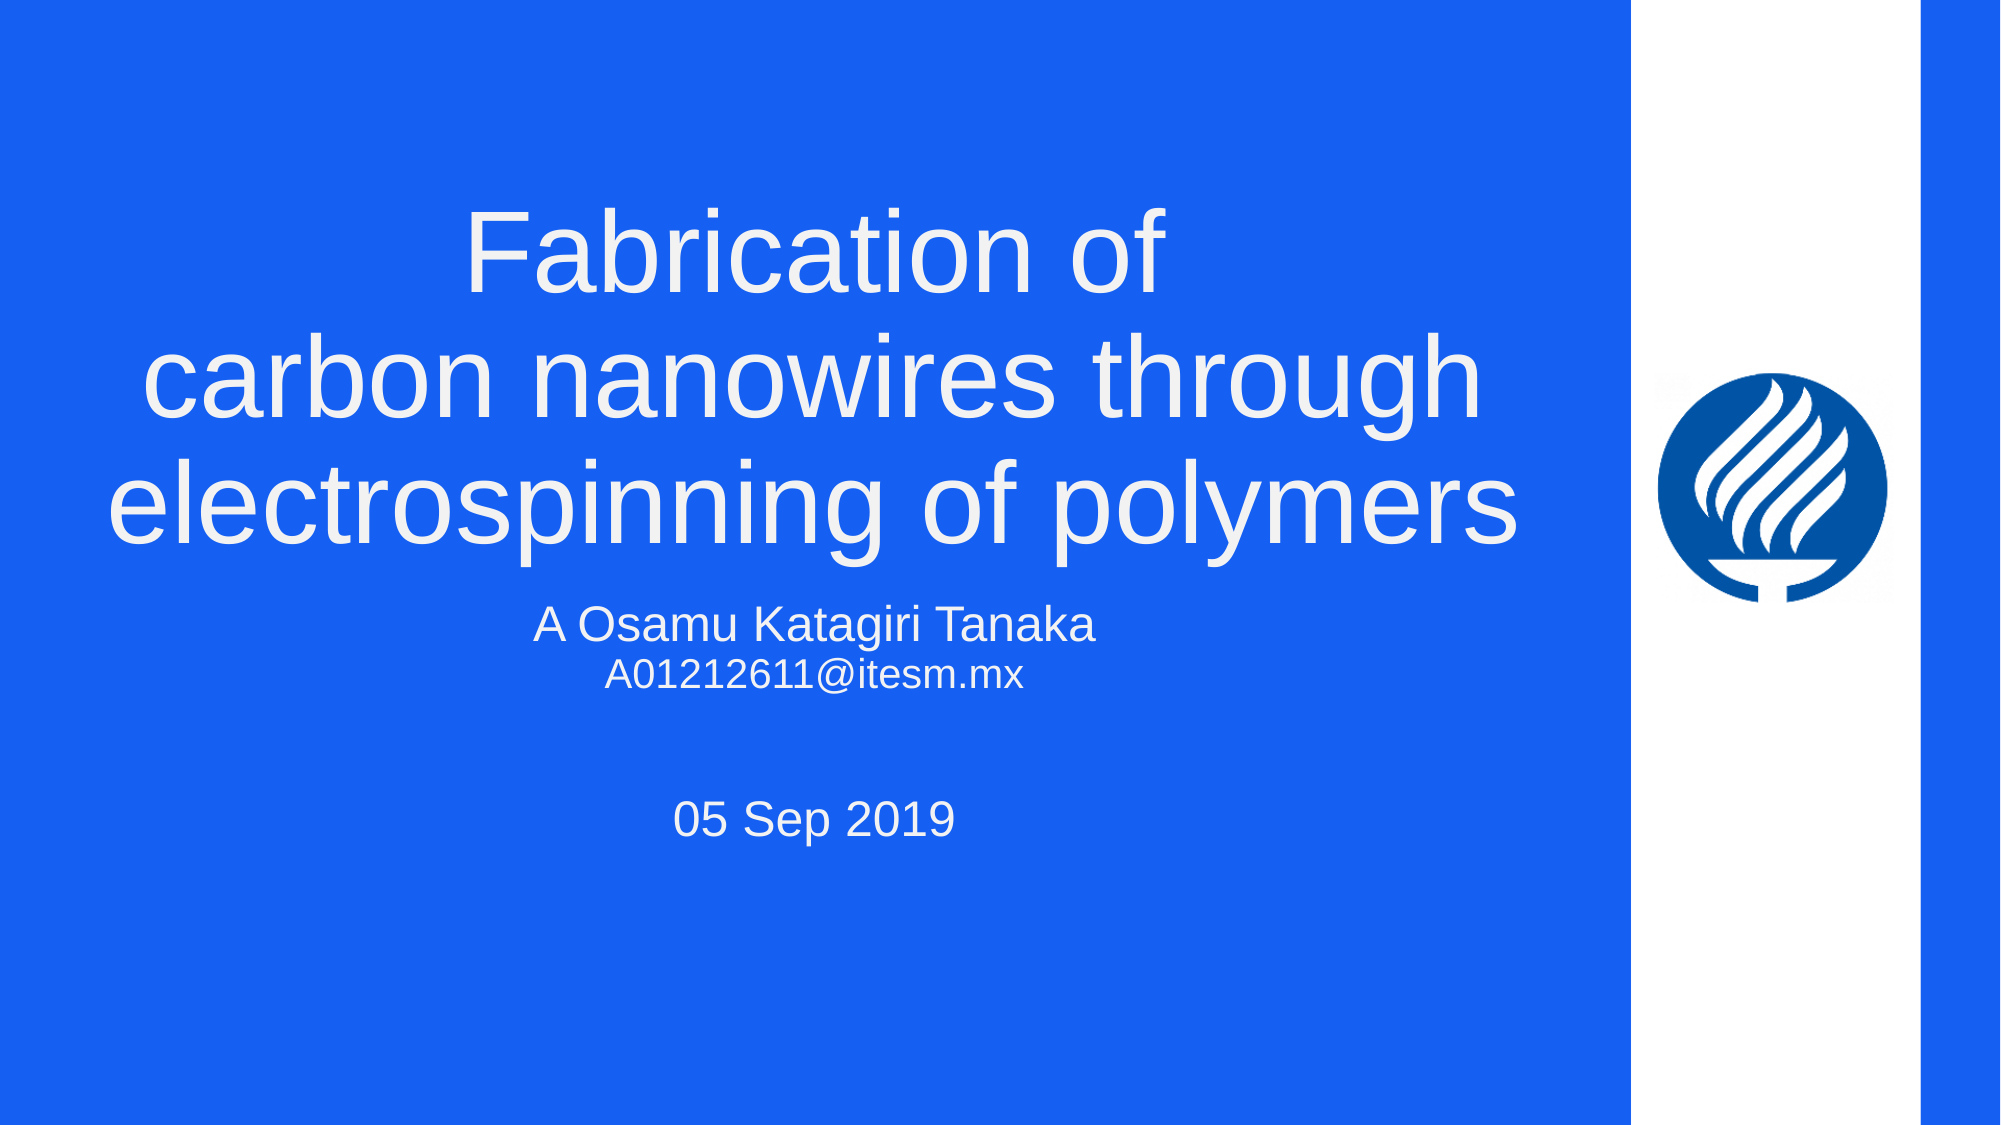

# Fabrication of carbon nanowires through electrospinning of polymers
A Osamu Katagiri Tanaka
A01212611@itesm.mx

05 Sep 2019